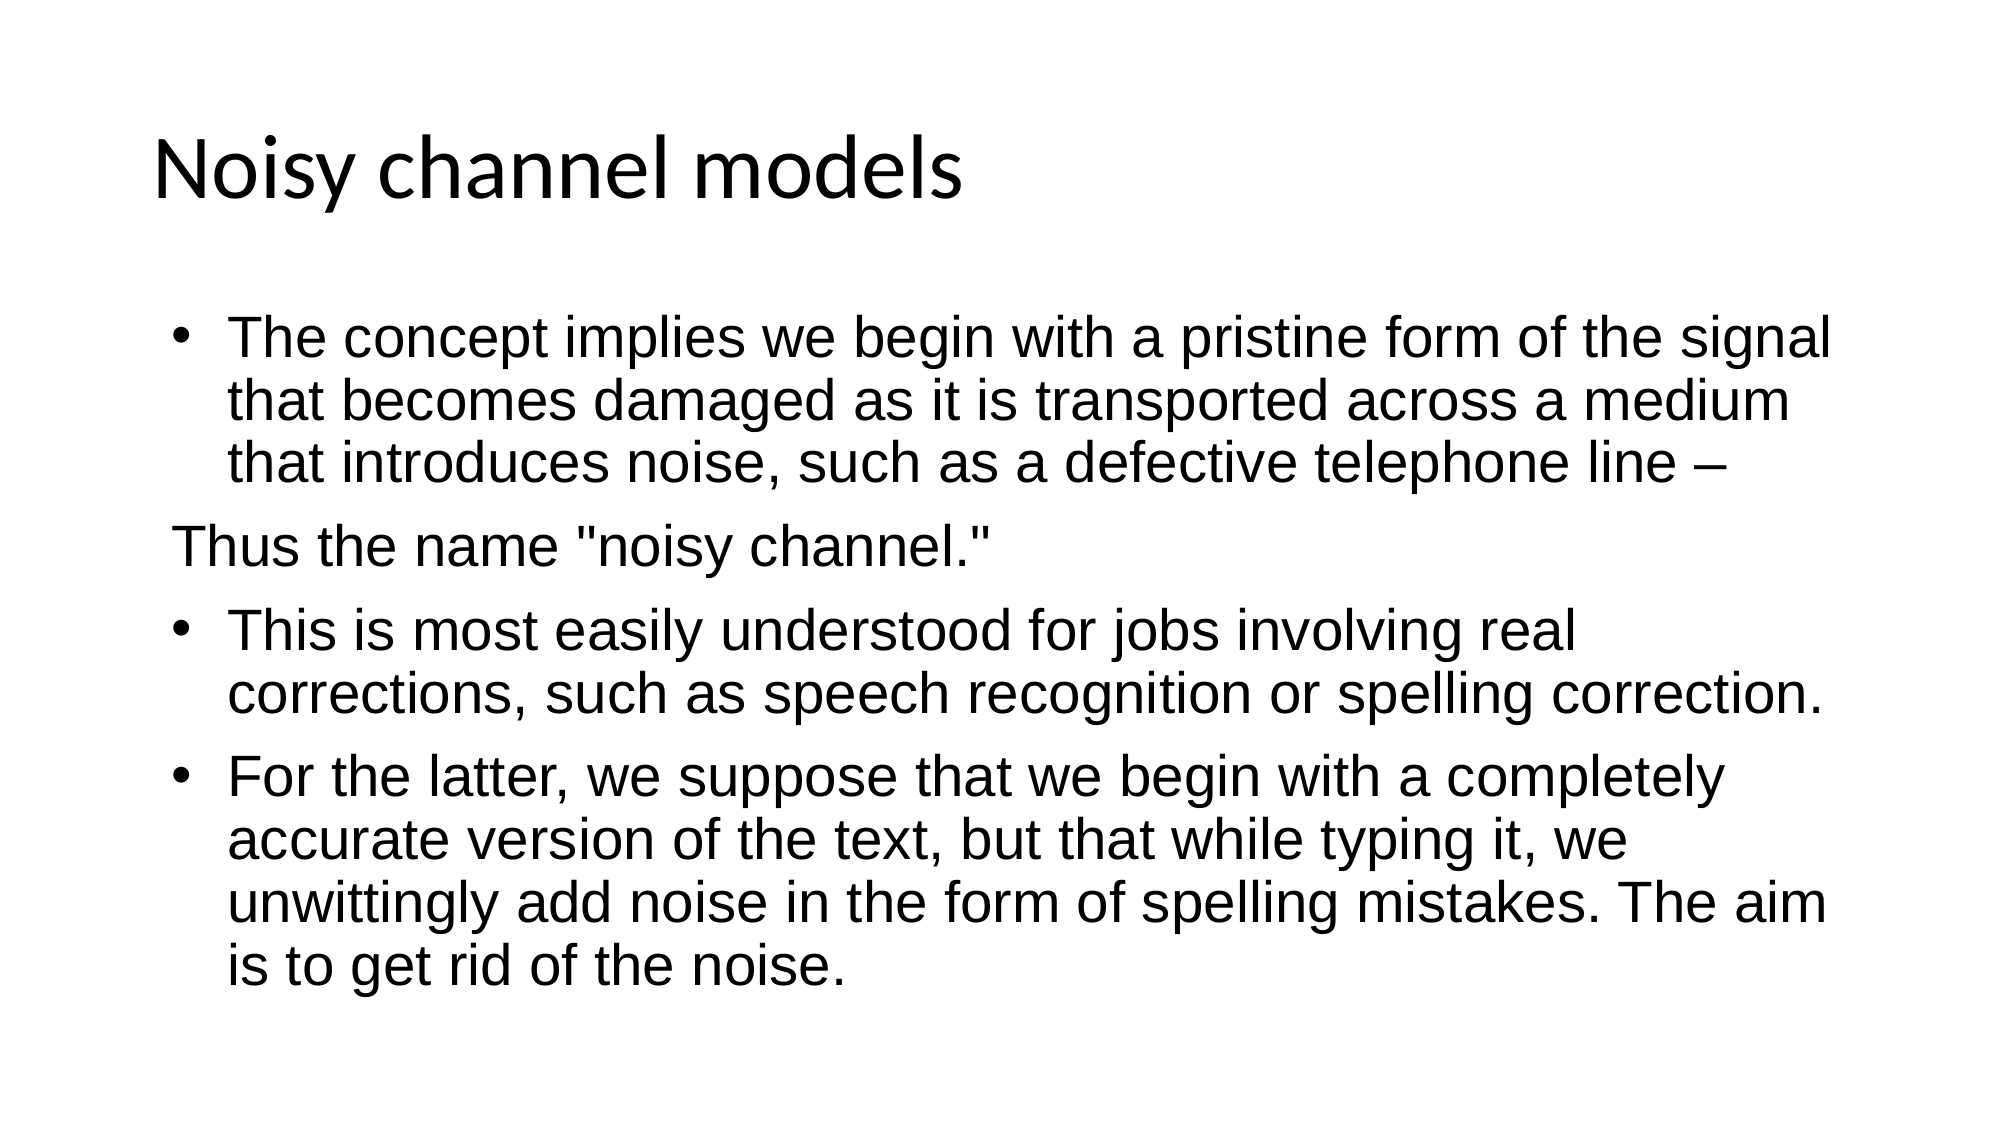

# Noisy channel models
The concept implies we begin with a pristine form of the signal that becomes damaged as it is transported across a medium that introduces noise, such as a defective telephone line –
Thus the name "noisy channel."
This is most easily understood for jobs involving real corrections, such as speech recognition or spelling correction.
For the latter, we suppose that we begin with a completely accurate version of the text, but that while typing it, we unwittingly add noise in the form of spelling mistakes. The aim is to get rid of the noise.